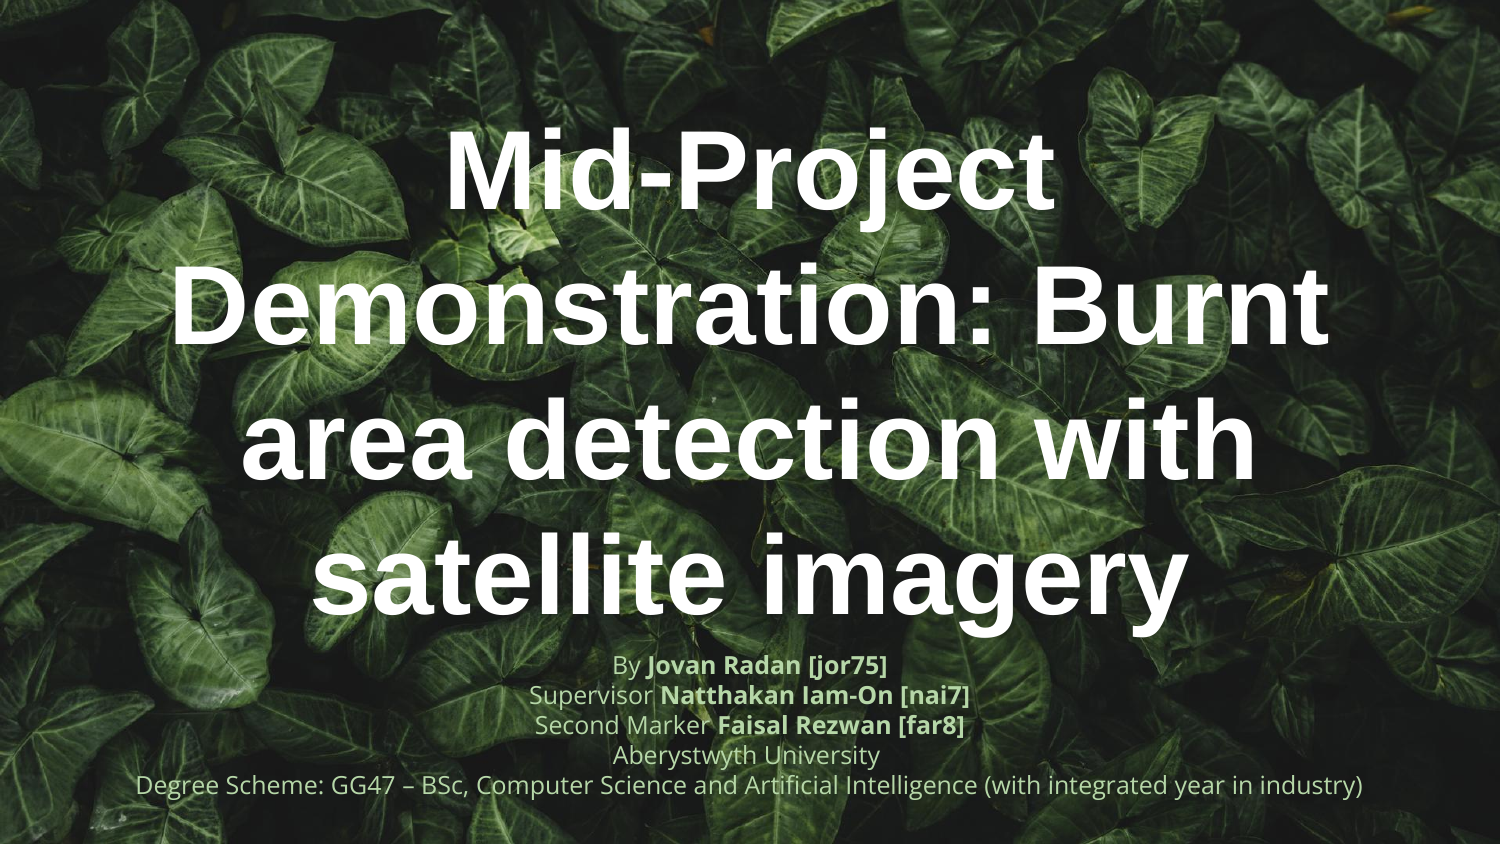

# Mid-Project Demonstration: Burnt area detection with satellite imagery
By Jovan Radan [jor75]
Supervisor Natthakan Iam-On [nai7]
Second Marker Faisal Rezwan [far8]
Aberystwyth University
Degree Scheme: GG47 – BSc, Computer Science and Artificial Intelligence (with integrated year in industry)